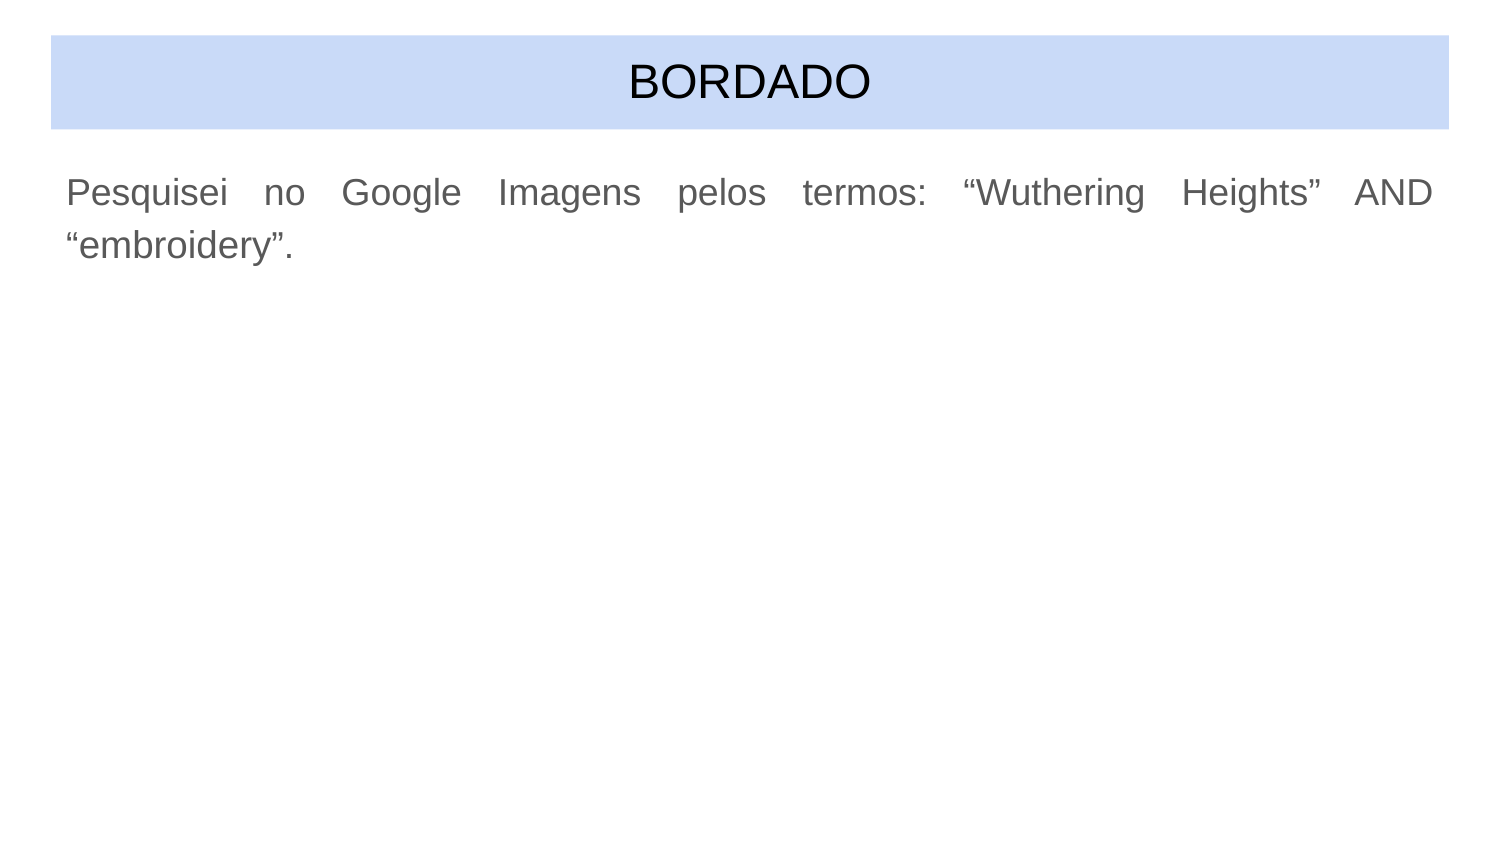

# BORDADO
Pesquisei no Google Imagens pelos termos: “Wuthering Heights” AND “embroidery”.